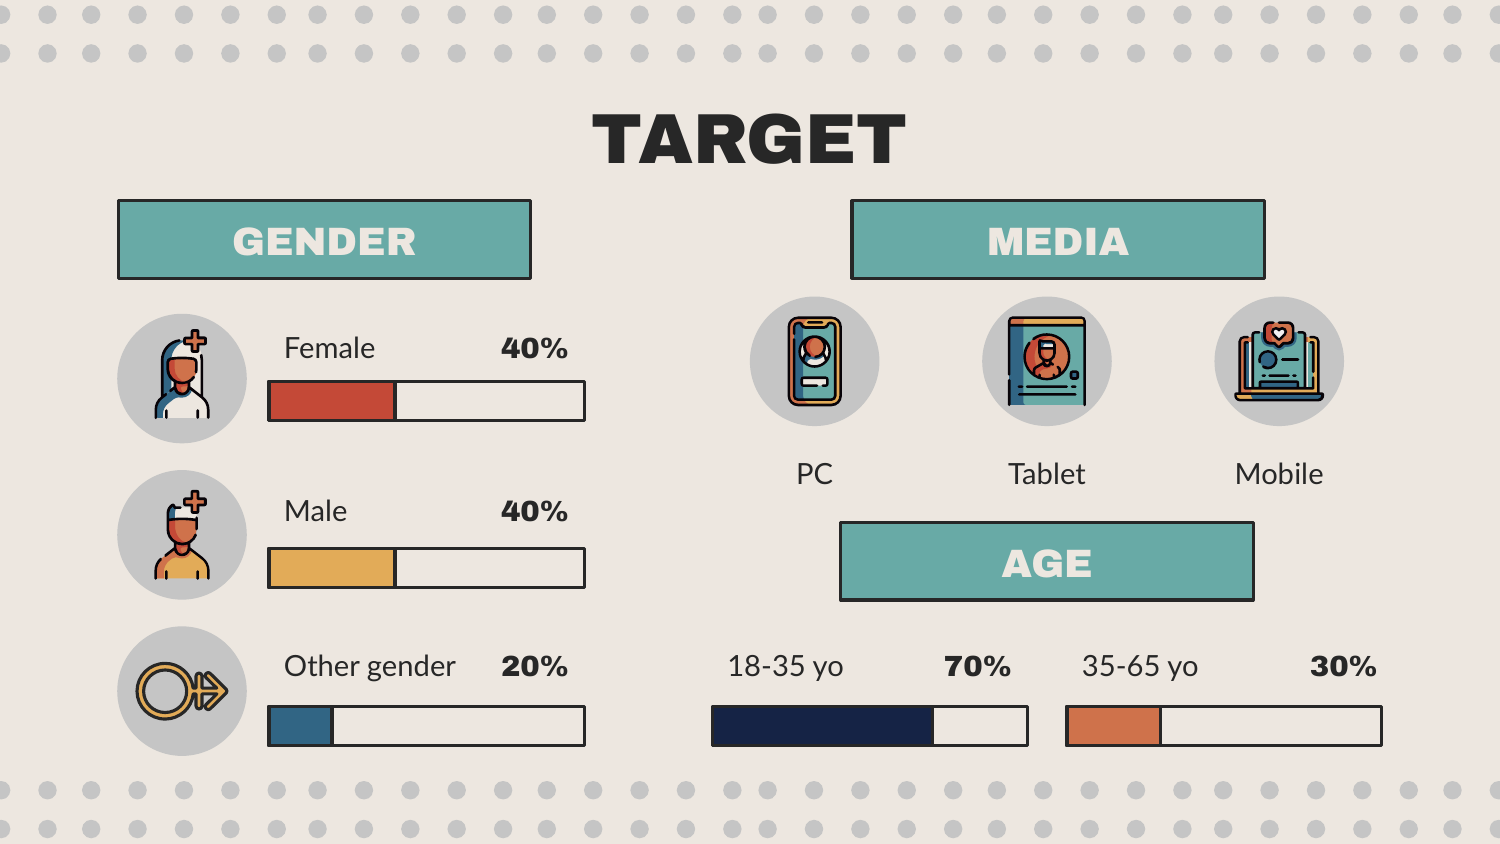

# TARGET
GENDER
MEDIA

Female
40%

PC
Tablet
Mobile

Male
40%

AGE

Other gender
20%
18-35 yo
70%
35-65 yo
30%